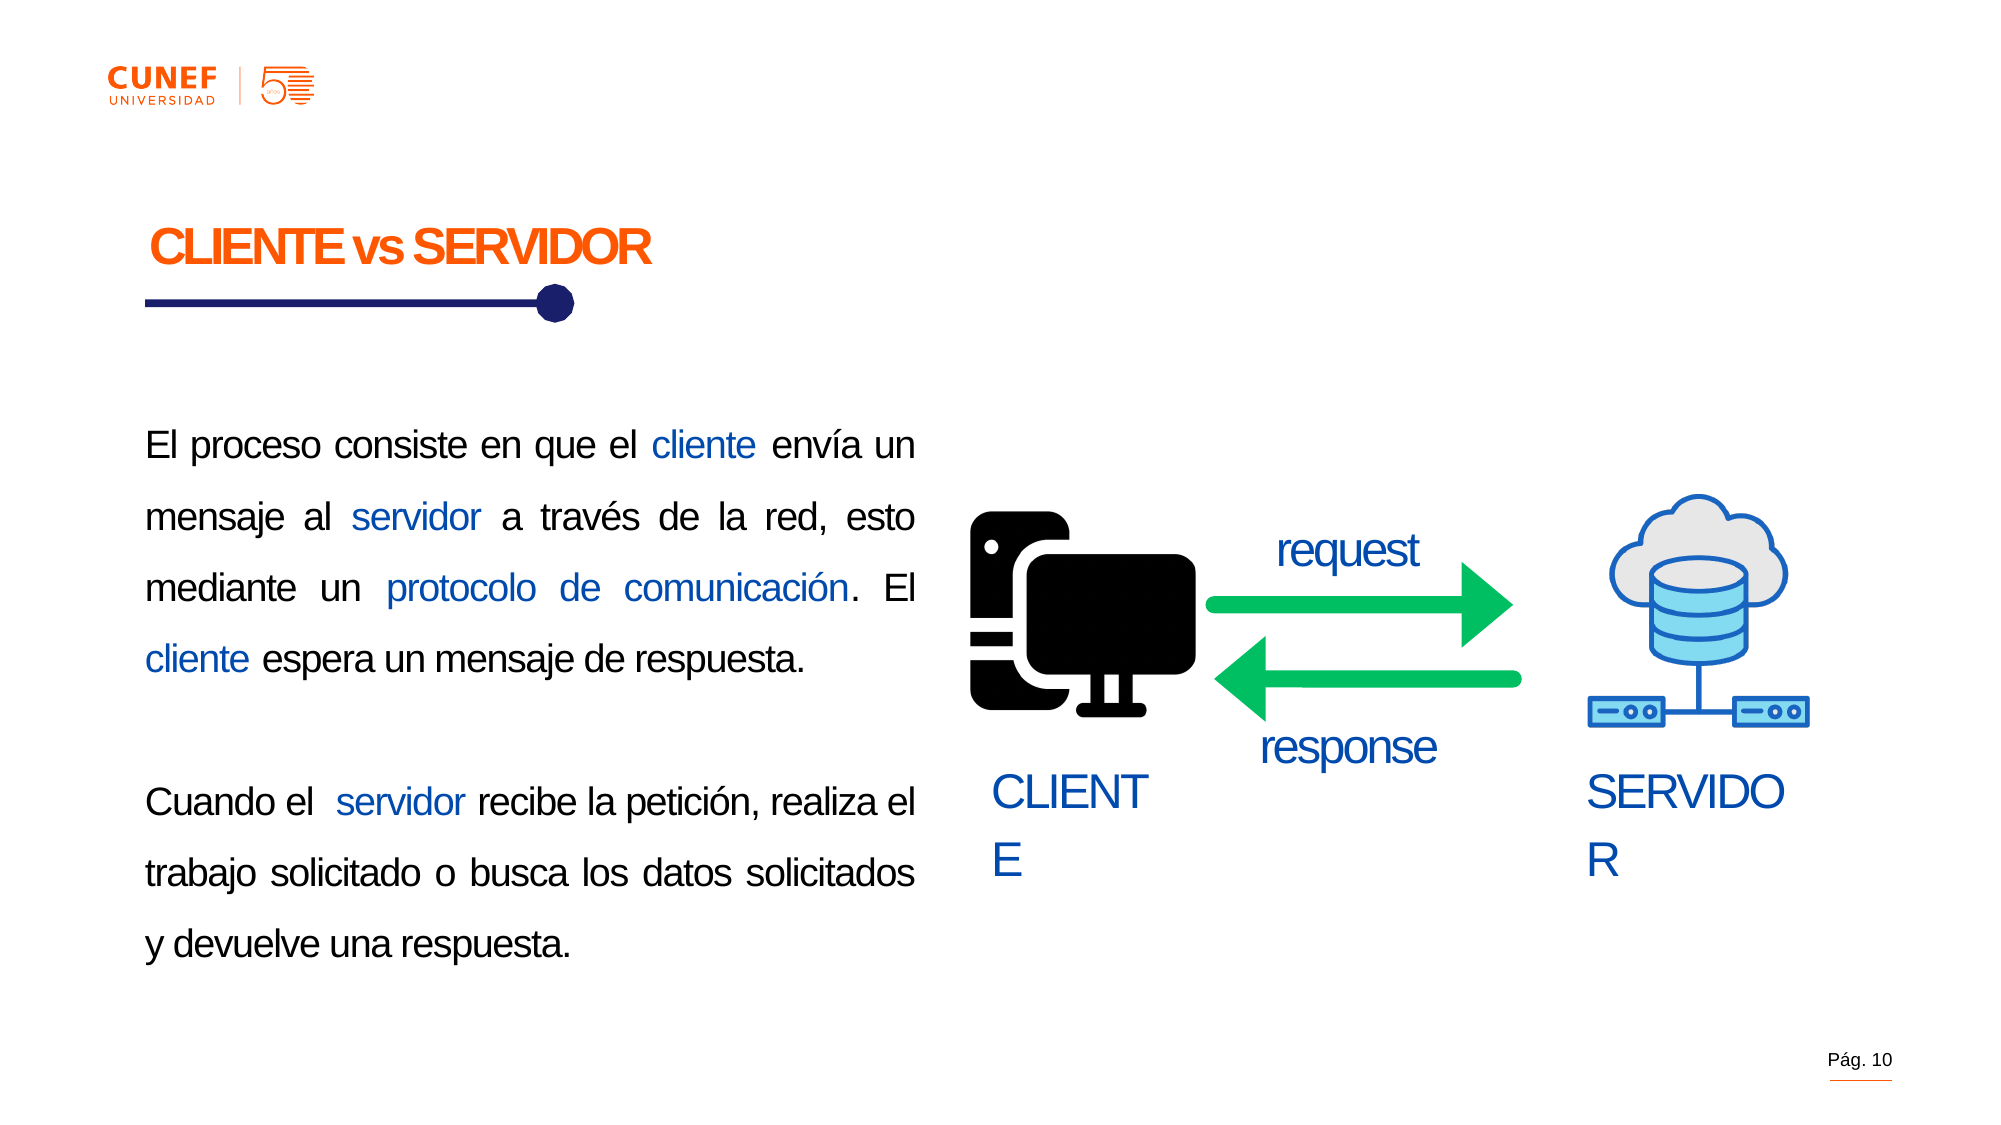

CLIENTE vs SERVIDOR

El proceso consiste en que el cliente envía un mensaje al servidor a través de la red, esto mediante un protocolo de comunicación. El cliente espera un mensaje de respuesta.

Cuando el  servidor recibe la petición, realiza el trabajo solicitado o busca los datos solicitados y devuelve una respuesta.

request

response
CLIENTE
SERVIDOR